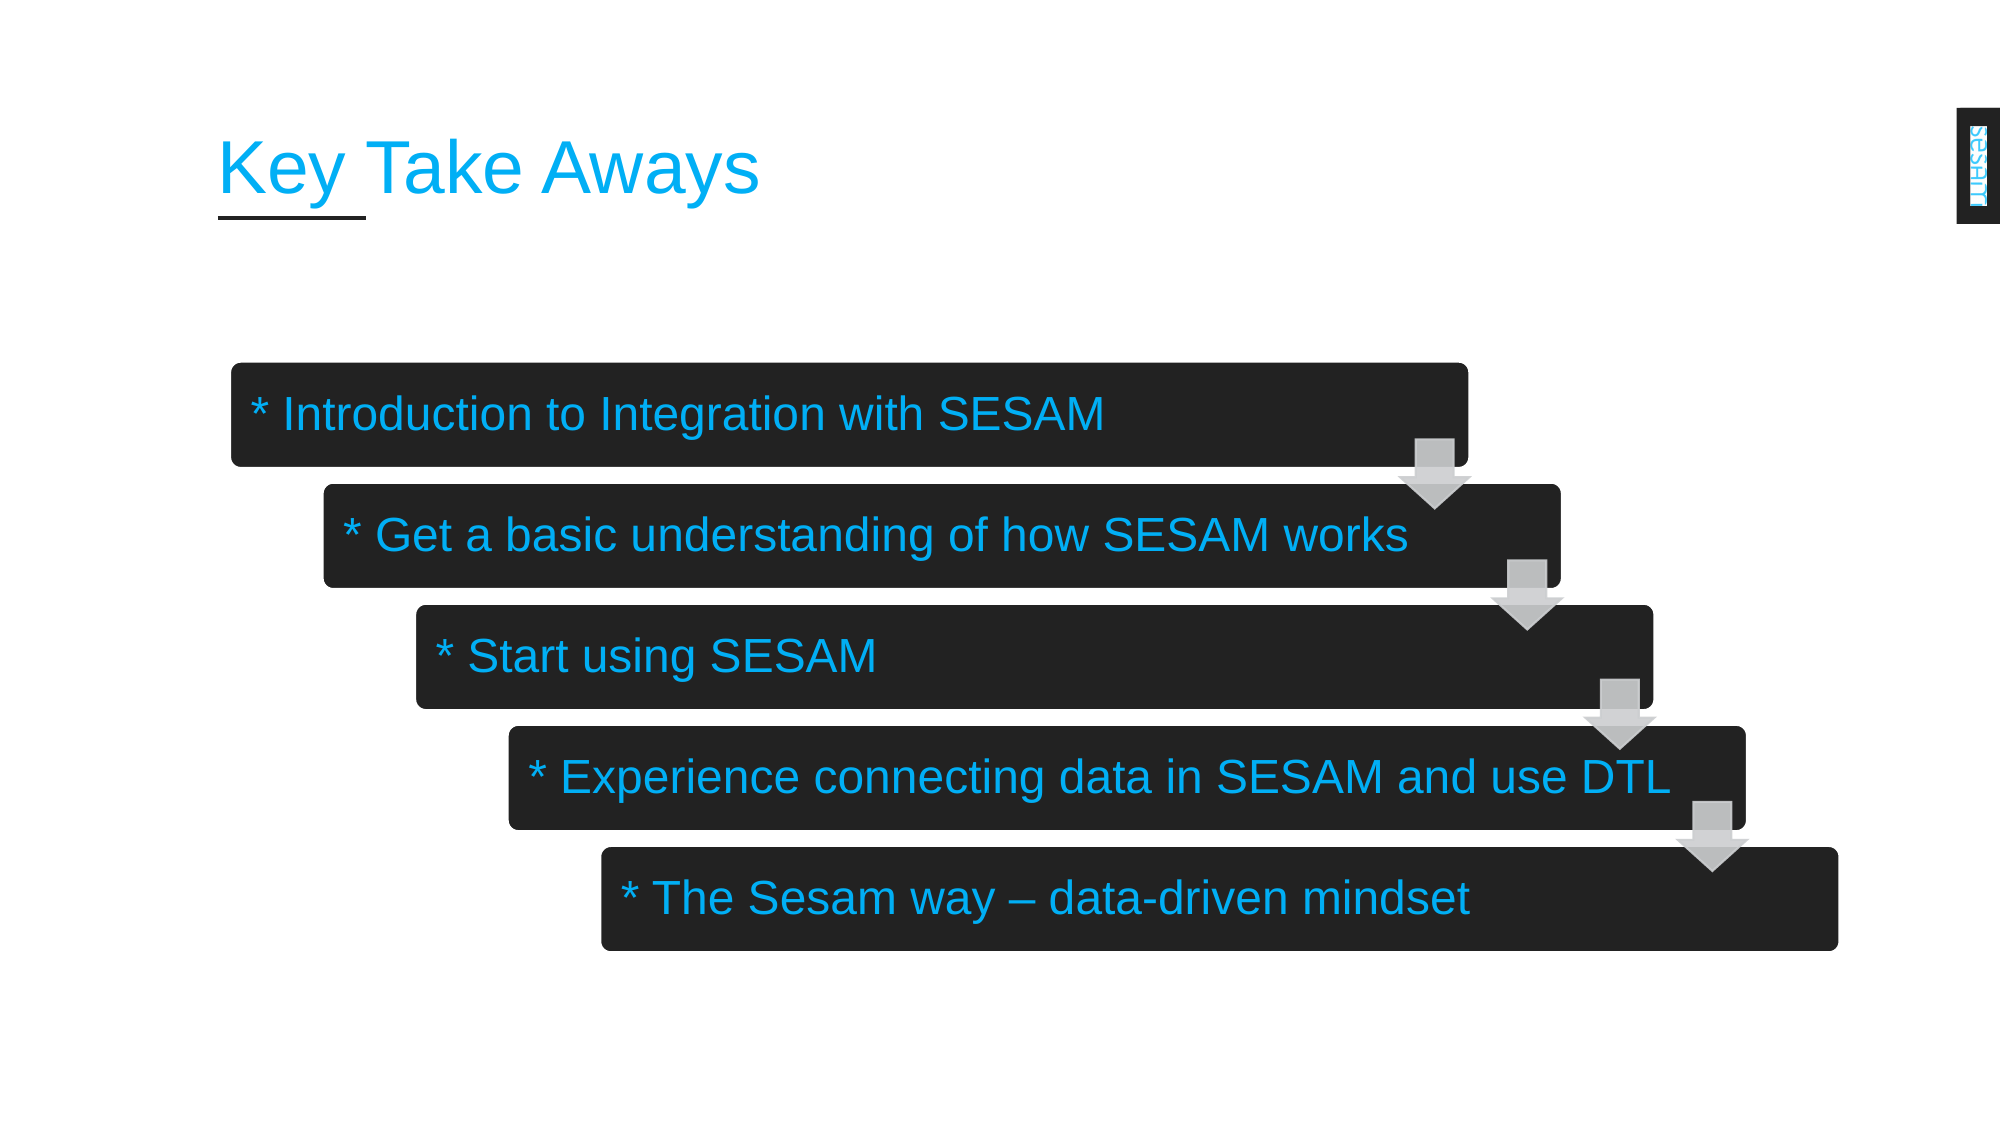

# Key Take Aways
* Introduction to Integration with SESAM
* Get a basic understanding of how SESAM works
* Start using SESAM
* Experience connecting data in SESAM and use DTL
* The Sesam way – data-driven mindset